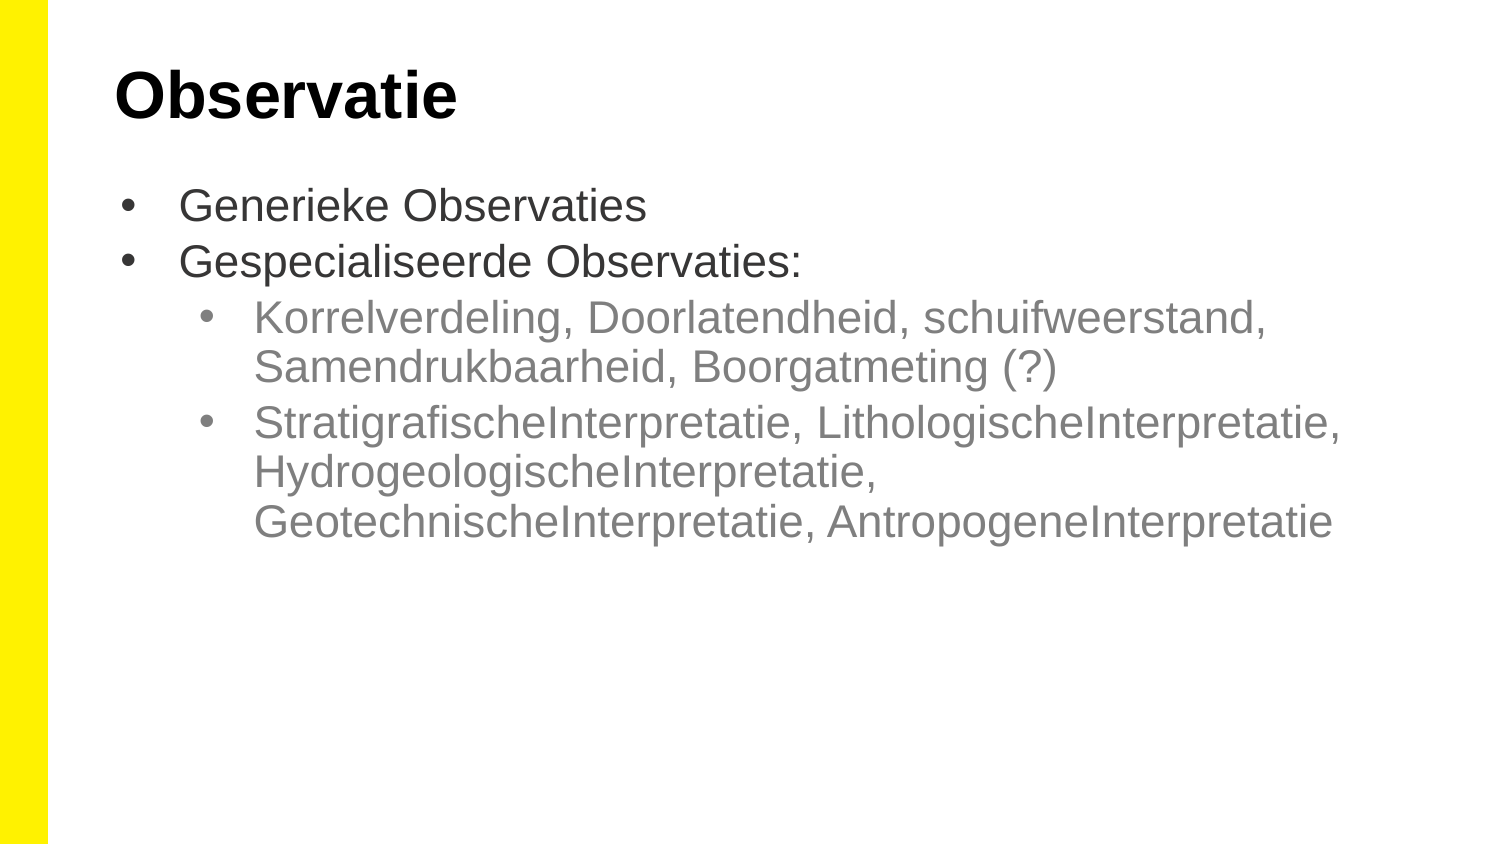

Observatie
Generieke Observaties
Gespecialiseerde Observaties:
Korrelverdeling, Doorlatendheid, schuifweerstand, Samendrukbaarheid, Boorgatmeting (?)
StratigrafischeInterpretatie, LithologischeInterpretatie, HydrogeologischeInterpretatie, GeotechnischeInterpretatie, AntropogeneInterpretatie